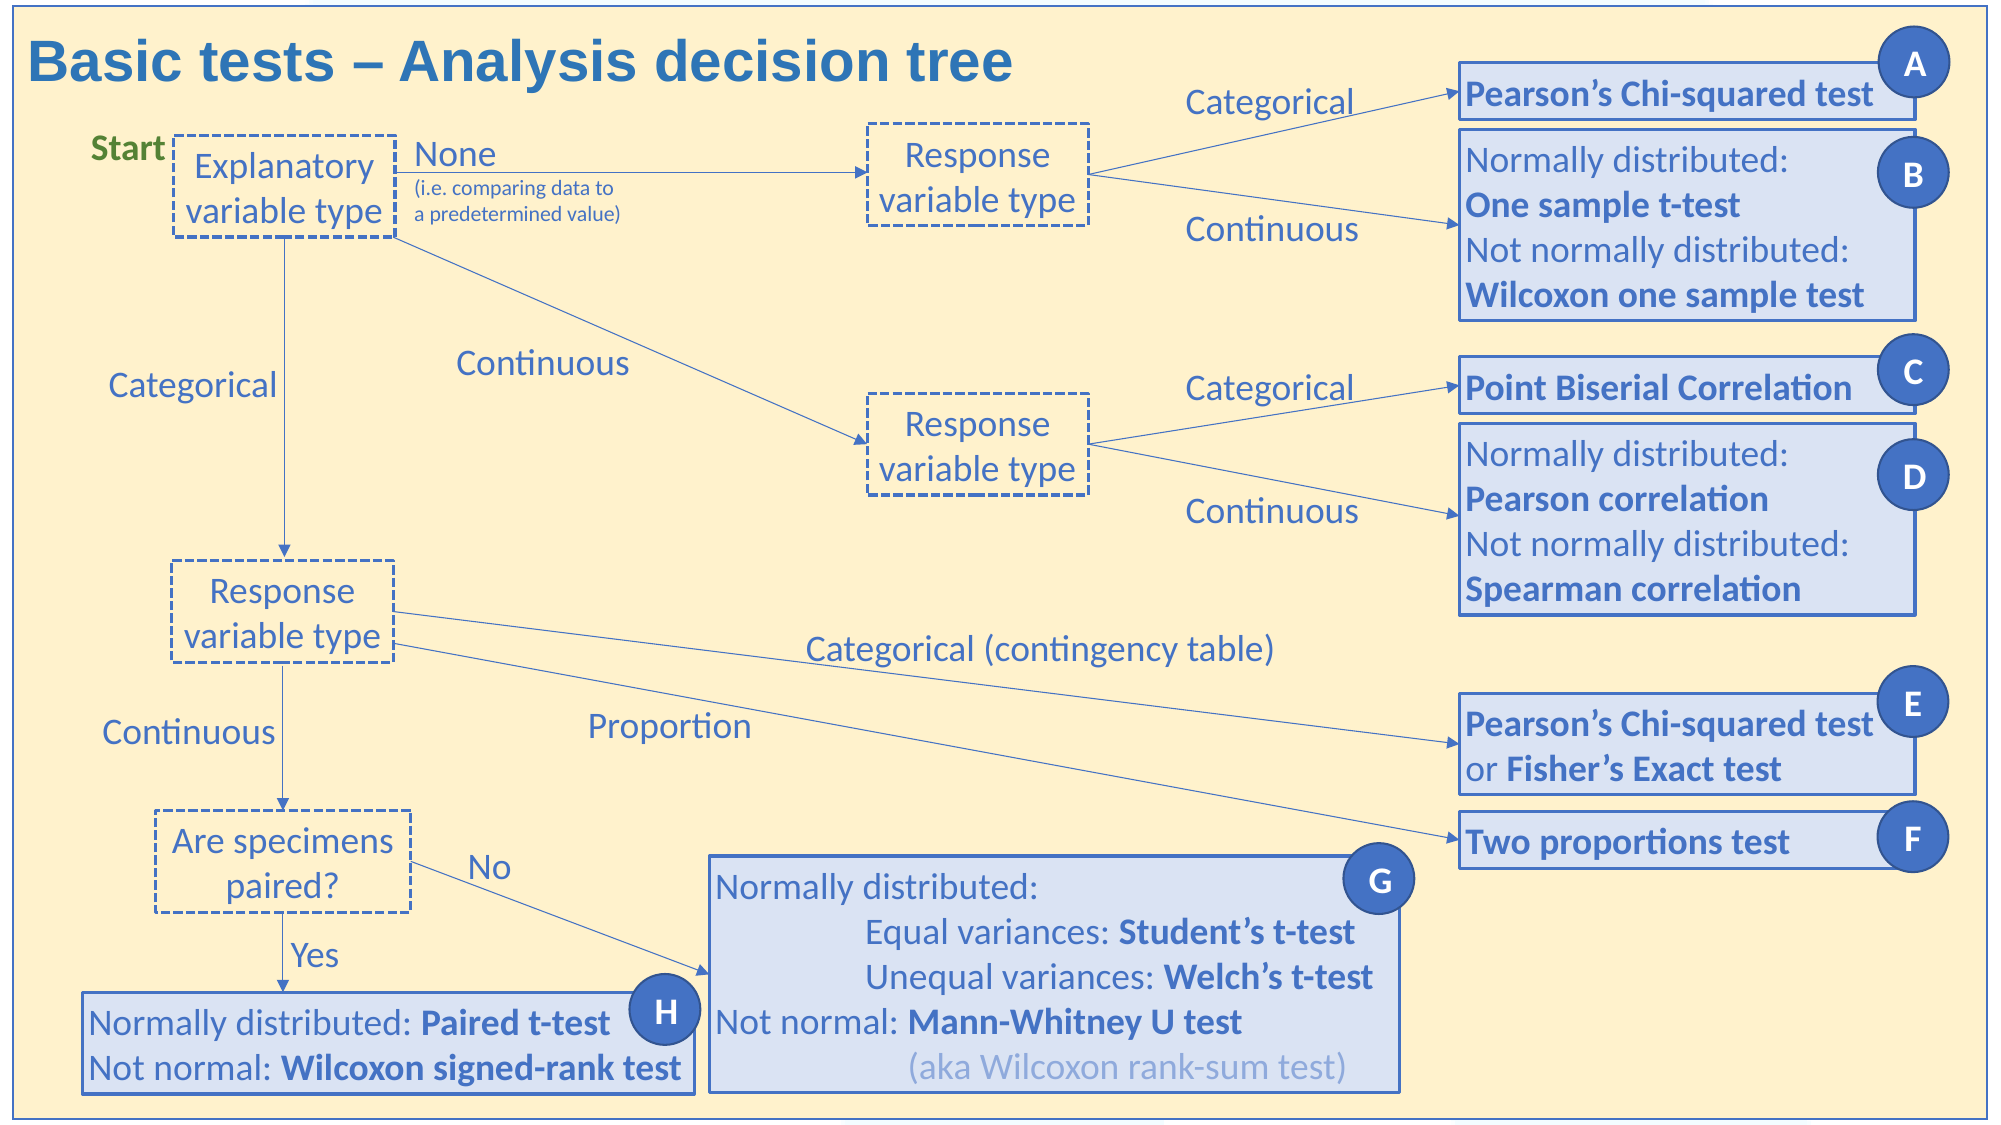

# Basic tests – Analysis decision tree
A
Pearson’s Chi-squared test
Categorical
Start
None
(i.e. comparing data to
a predetermined value)
Response variable type
Normally distributed:
One sample t-test
Not normally distributed:
Wilcoxon one sample test
Explanatory variable type
B
Continuous
Continuous
C
Categorical
Point Biserial Correlation
Categorical
Response variable type
Normally distributed:
Pearson correlation
Not normally distributed:
Spearman correlation
D
Continuous
Response variable type
Categorical (contingency table)
E
Pearson’s Chi-squared test or Fisher’s Exact test
Proportion
Continuous
F
Are specimens paired?
Two proportions test
No
G
Normally distributed:
	Equal variances: Student’s t-test
	Unequal variances: Welch’s t-test
Not normal: Mann-Whitney U test
	     (aka Wilcoxon rank-sum test)
Yes
H
Normally distributed: Paired t-test
Not normal: Wilcoxon signed-rank test